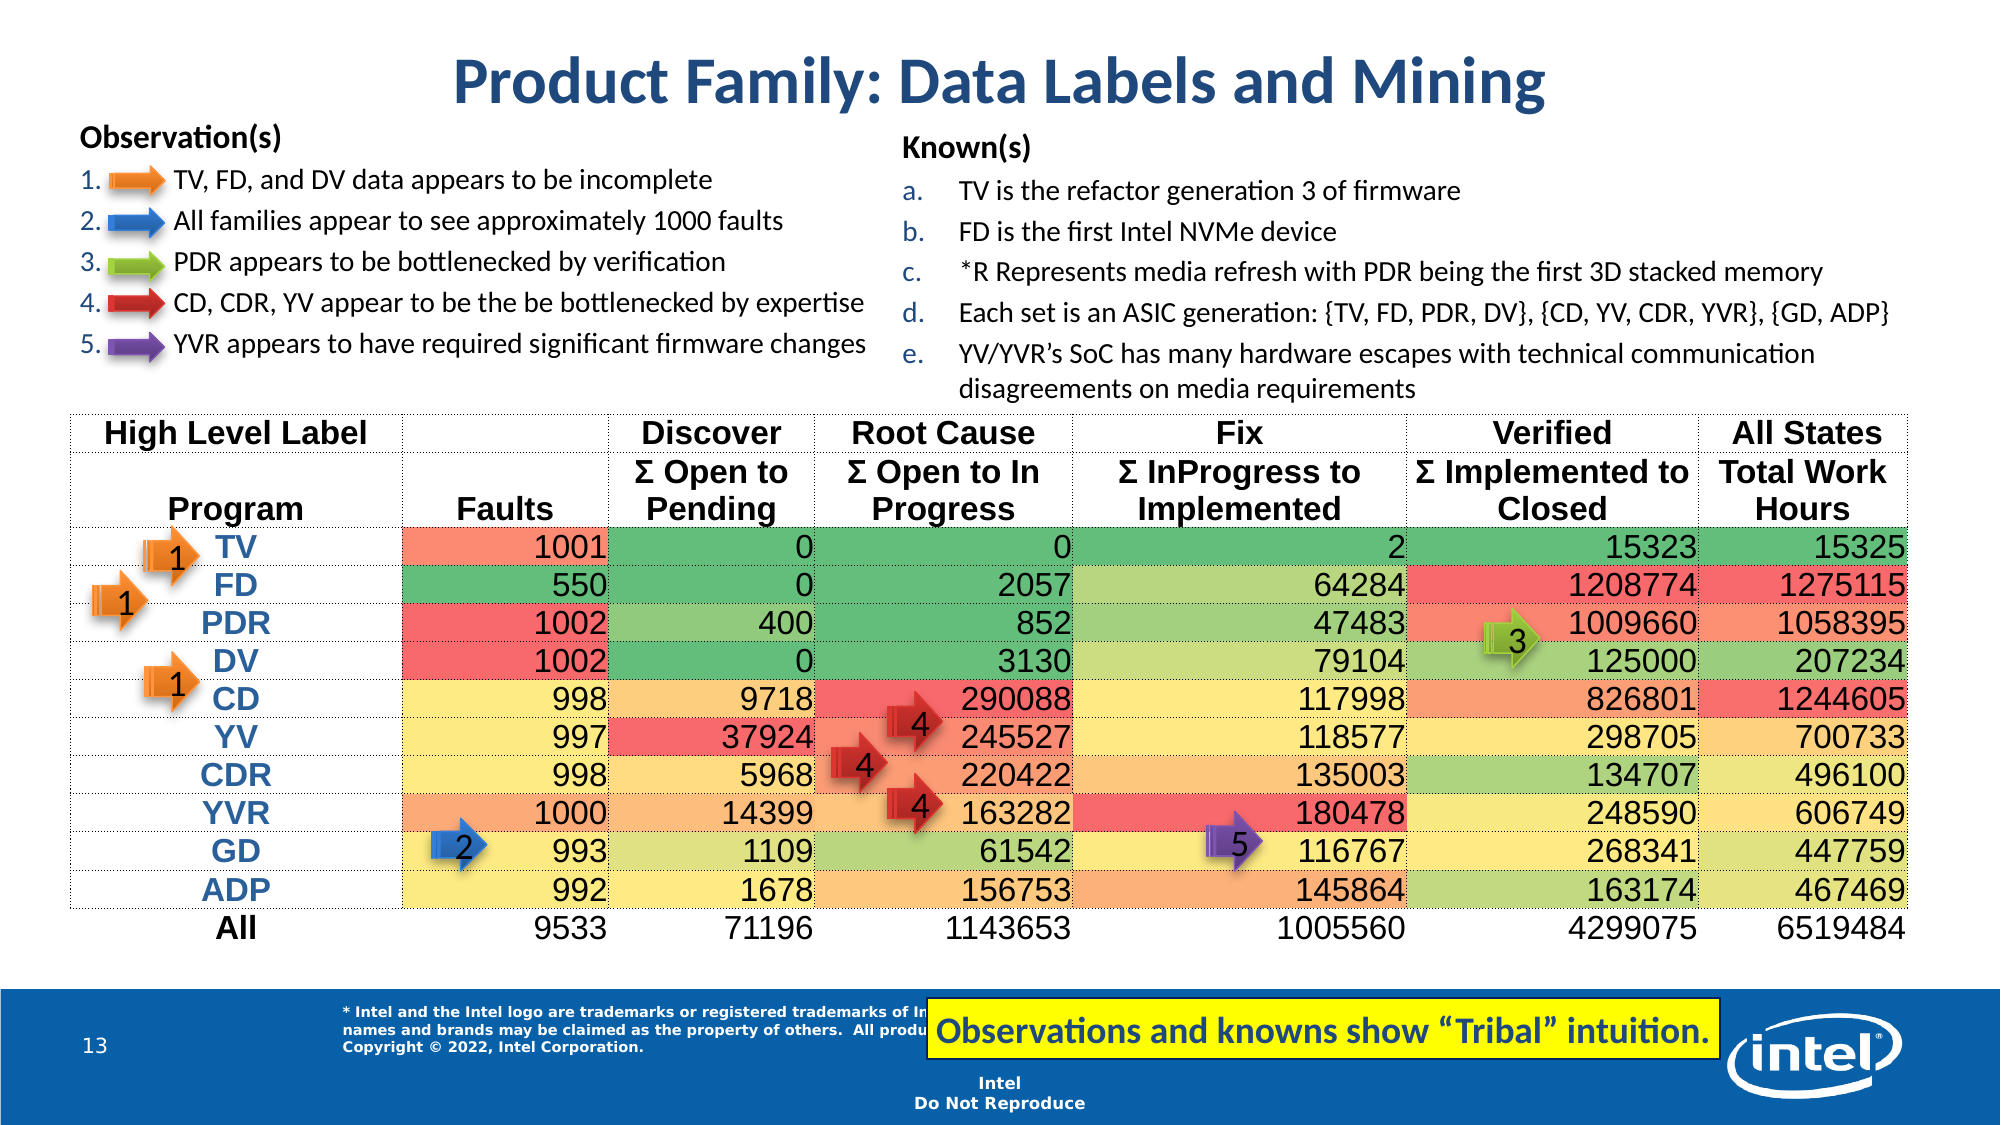

# Product Family: Data Labels and Mining
Observation(s)
TV, FD, and DV data appears to be incomplete
All families appear to see approximately 1000 faults
PDR appears to be bottlenecked by verification
CD, CDR, YV appear to be the be bottlenecked by expertise
YVR appears to have required significant firmware changes

Known(s)
TV is the refactor generation 3 of firmware
FD is the first Intel NVMe device
*R Represents media refresh with PDR being the first 3D stacked memory
Each set is an ASIC generation: {TV, FD, PDR, DV}, {CD, YV, CDR, YVR}, {GD, ADP}
YV/YVR’s SoC has many hardware escapes with technical communication disagreements on media requirements

| High Level Label |  | Discover | Root Cause | Fix | Verified | All States |
| --- | --- | --- | --- | --- | --- | --- |
| Program | Faults | Σ Open to Pending | Σ Open to In Progress | Σ InProgress to Implemented | Σ Implemented to Closed | Total Work Hours |
| TV | 1001 | 0 | 0 | 2 | 15323 | 15325 |
| FD | 550 | 0 | 2057 | 64284 | 1208774 | 1275115 |
| PDR | 1002 | 400 | 852 | 47483 | 1009660 | 1058395 |
| DV | 1002 | 0 | 3130 | 79104 | 125000 | 207234 |
| CD | 998 | 9718 | 290088 | 117998 | 826801 | 1244605 |
| YV | 997 | 37924 | 245527 | 118577 | 298705 | 700733 |
| CDR | 998 | 5968 | 220422 | 135003 | 134707 | 496100 |
| YVR | 1000 | 14399 | 163282 | 180478 | 248590 | 606749 |
| GD | 993 | 1109 | 61542 | 116767 | 268341 | 447759 |
| ADP | 992 | 1678 | 156753 | 145864 | 163174 | 467469 |
| All | 9533 | 71196 | 1143653 | 1005560 | 4299075 | 6519484 |
1
1
3
1
4
4
4
5
2
Observations and knowns show “Tribal” intuition.